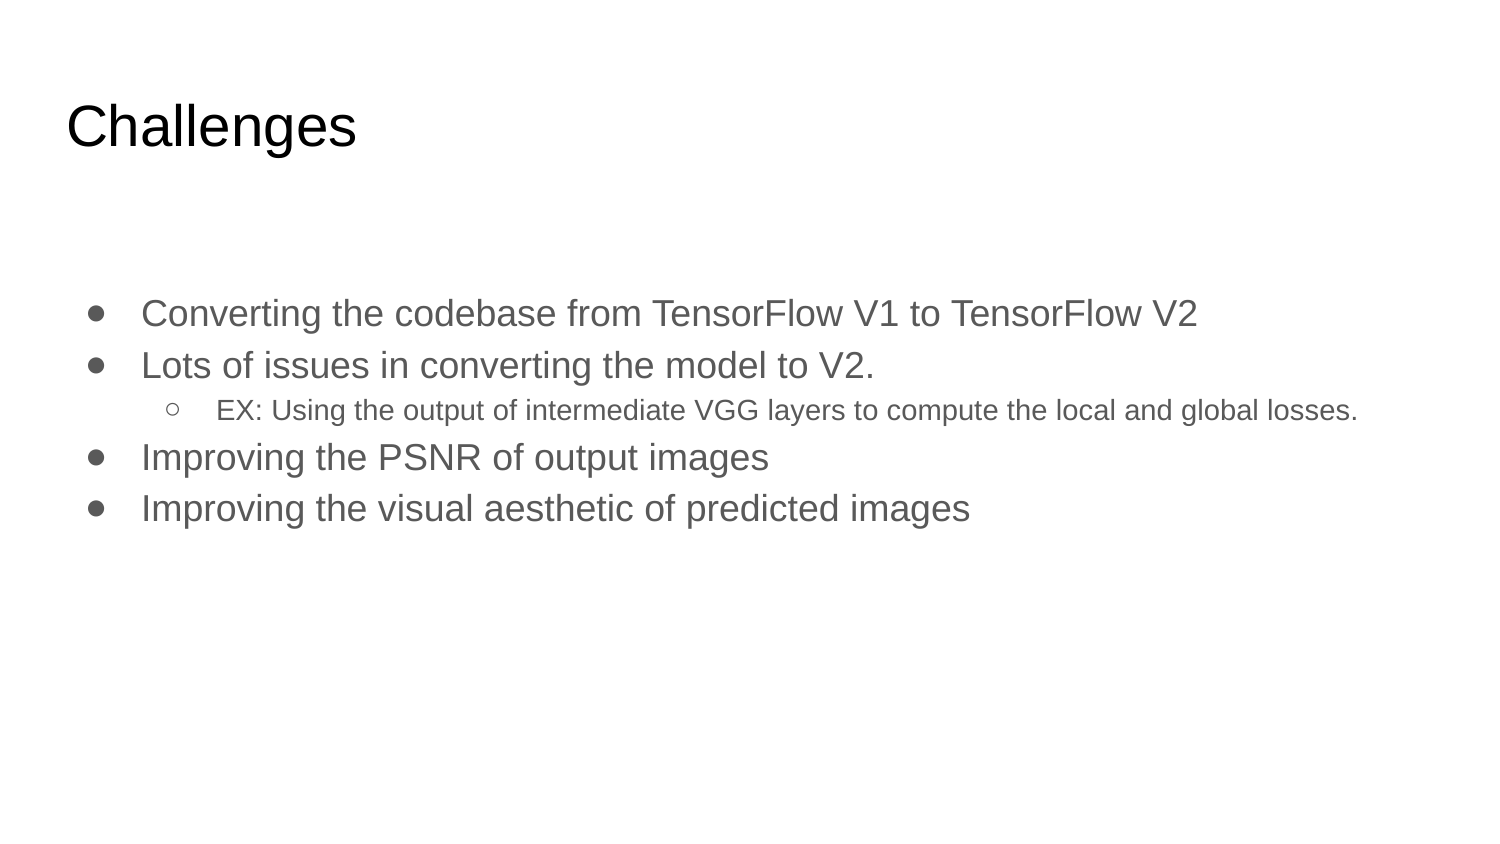

# Challenges

Converting the codebase from TensorFlow V1 to TensorFlow V2
Lots of issues in converting the model to V2.
EX: Using the output of intermediate VGG layers to compute the local and global losses.
Improving the PSNR of output images
Improving the visual aesthetic of predicted images